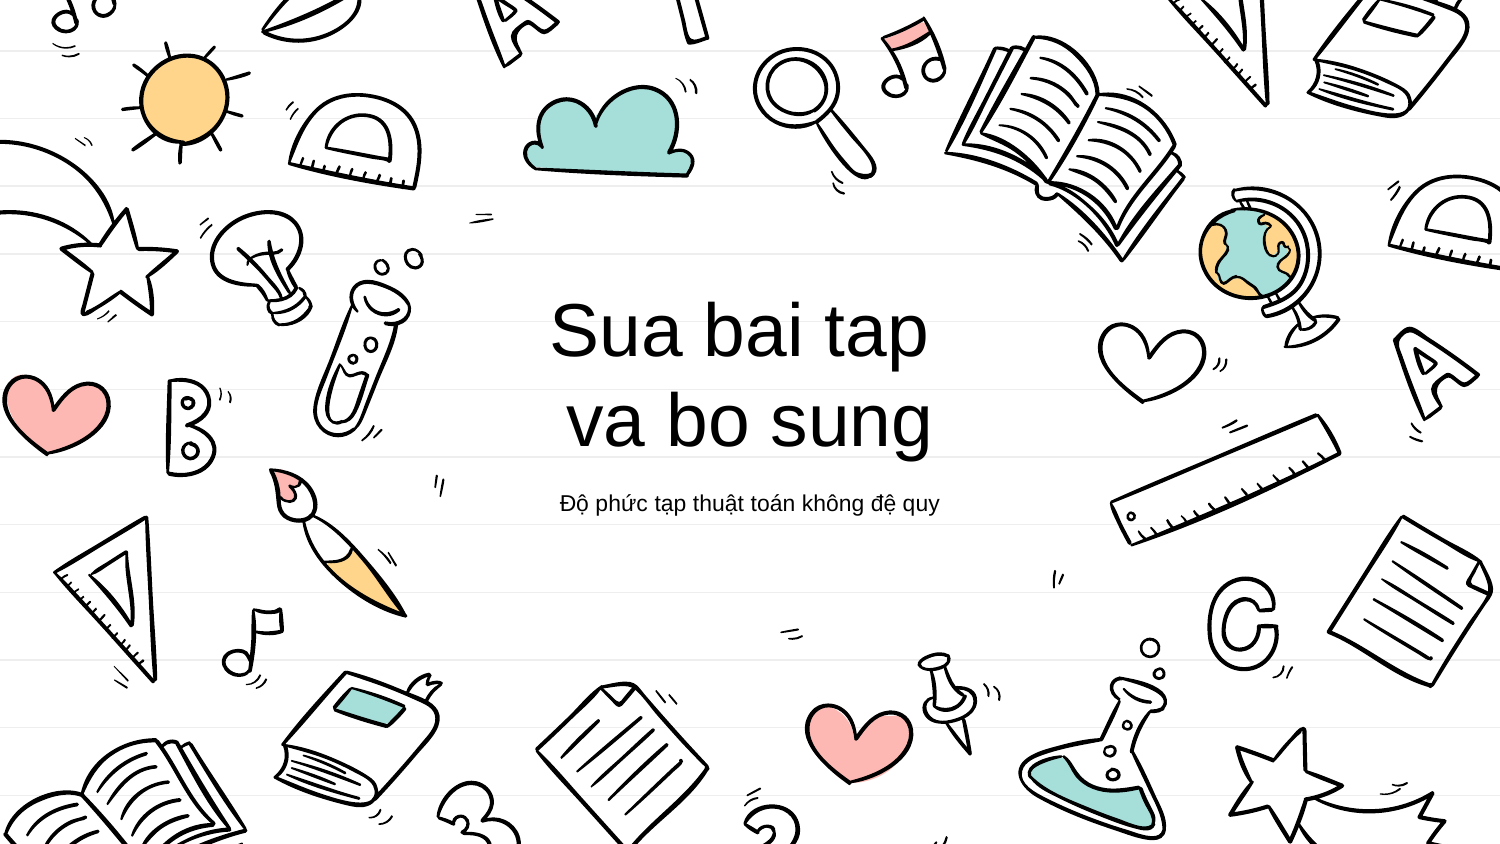

# Sua bai tap va bo sung

Độ phức tạp thuật toán không đệ quy